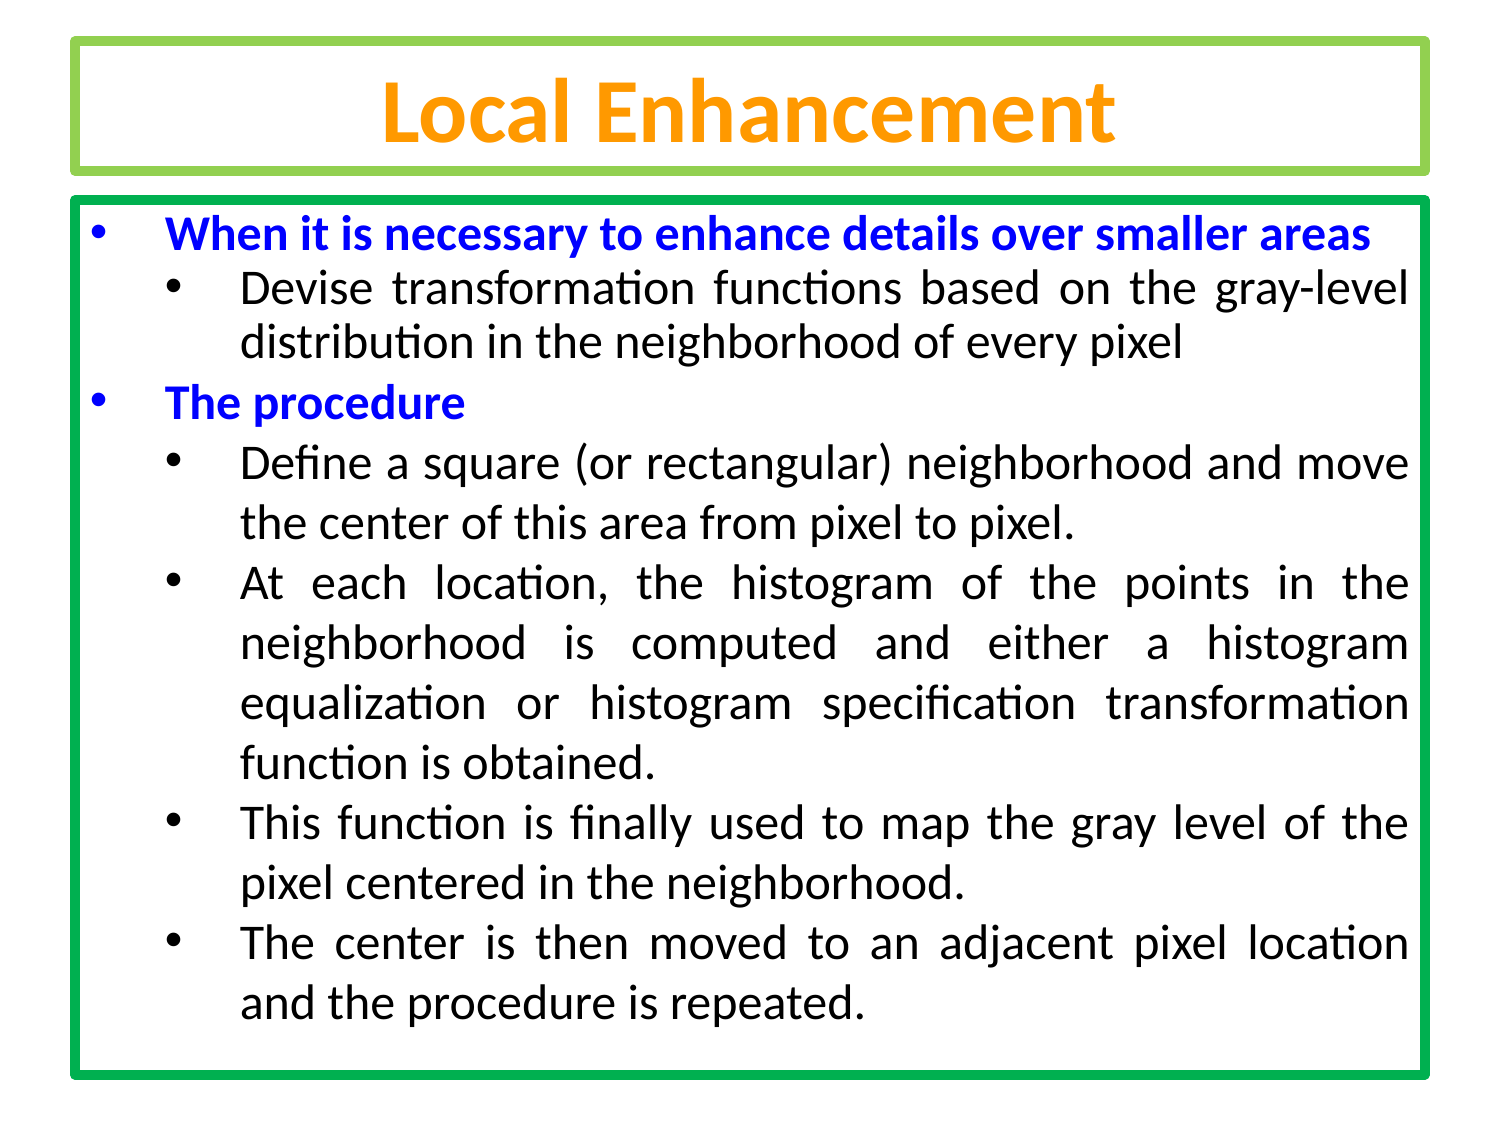

Local Enhancement
When it is necessary to enhance details over smaller areas
Devise transformation functions based on the gray-level distribution in the neighborhood of every pixel
The procedure
Define a square (or rectangular) neighborhood and move the center of this area from pixel to pixel.
At each location, the histogram of the points in the neighborhood is computed and either a histogram equalization or histogram specification transformation function is obtained.
This function is finally used to map the gray level of the pixel centered in the neighborhood.
The center is then moved to an adjacent pixel location and the procedure is repeated.